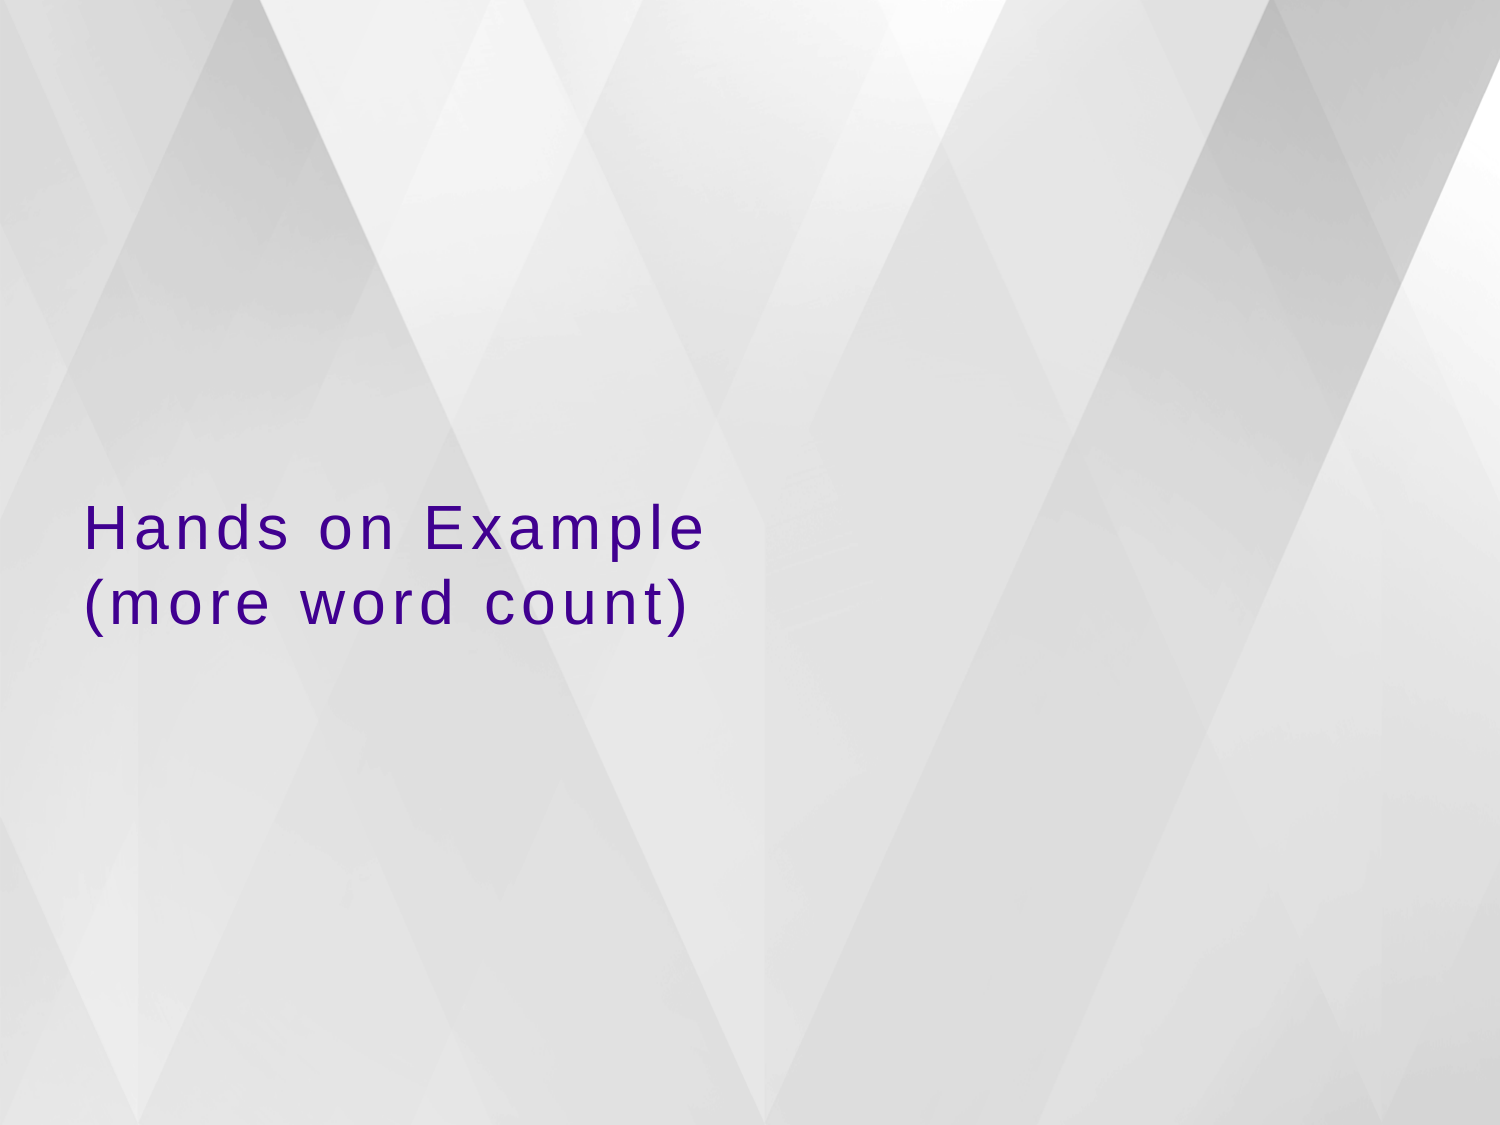

# Hands on Example (more word count)